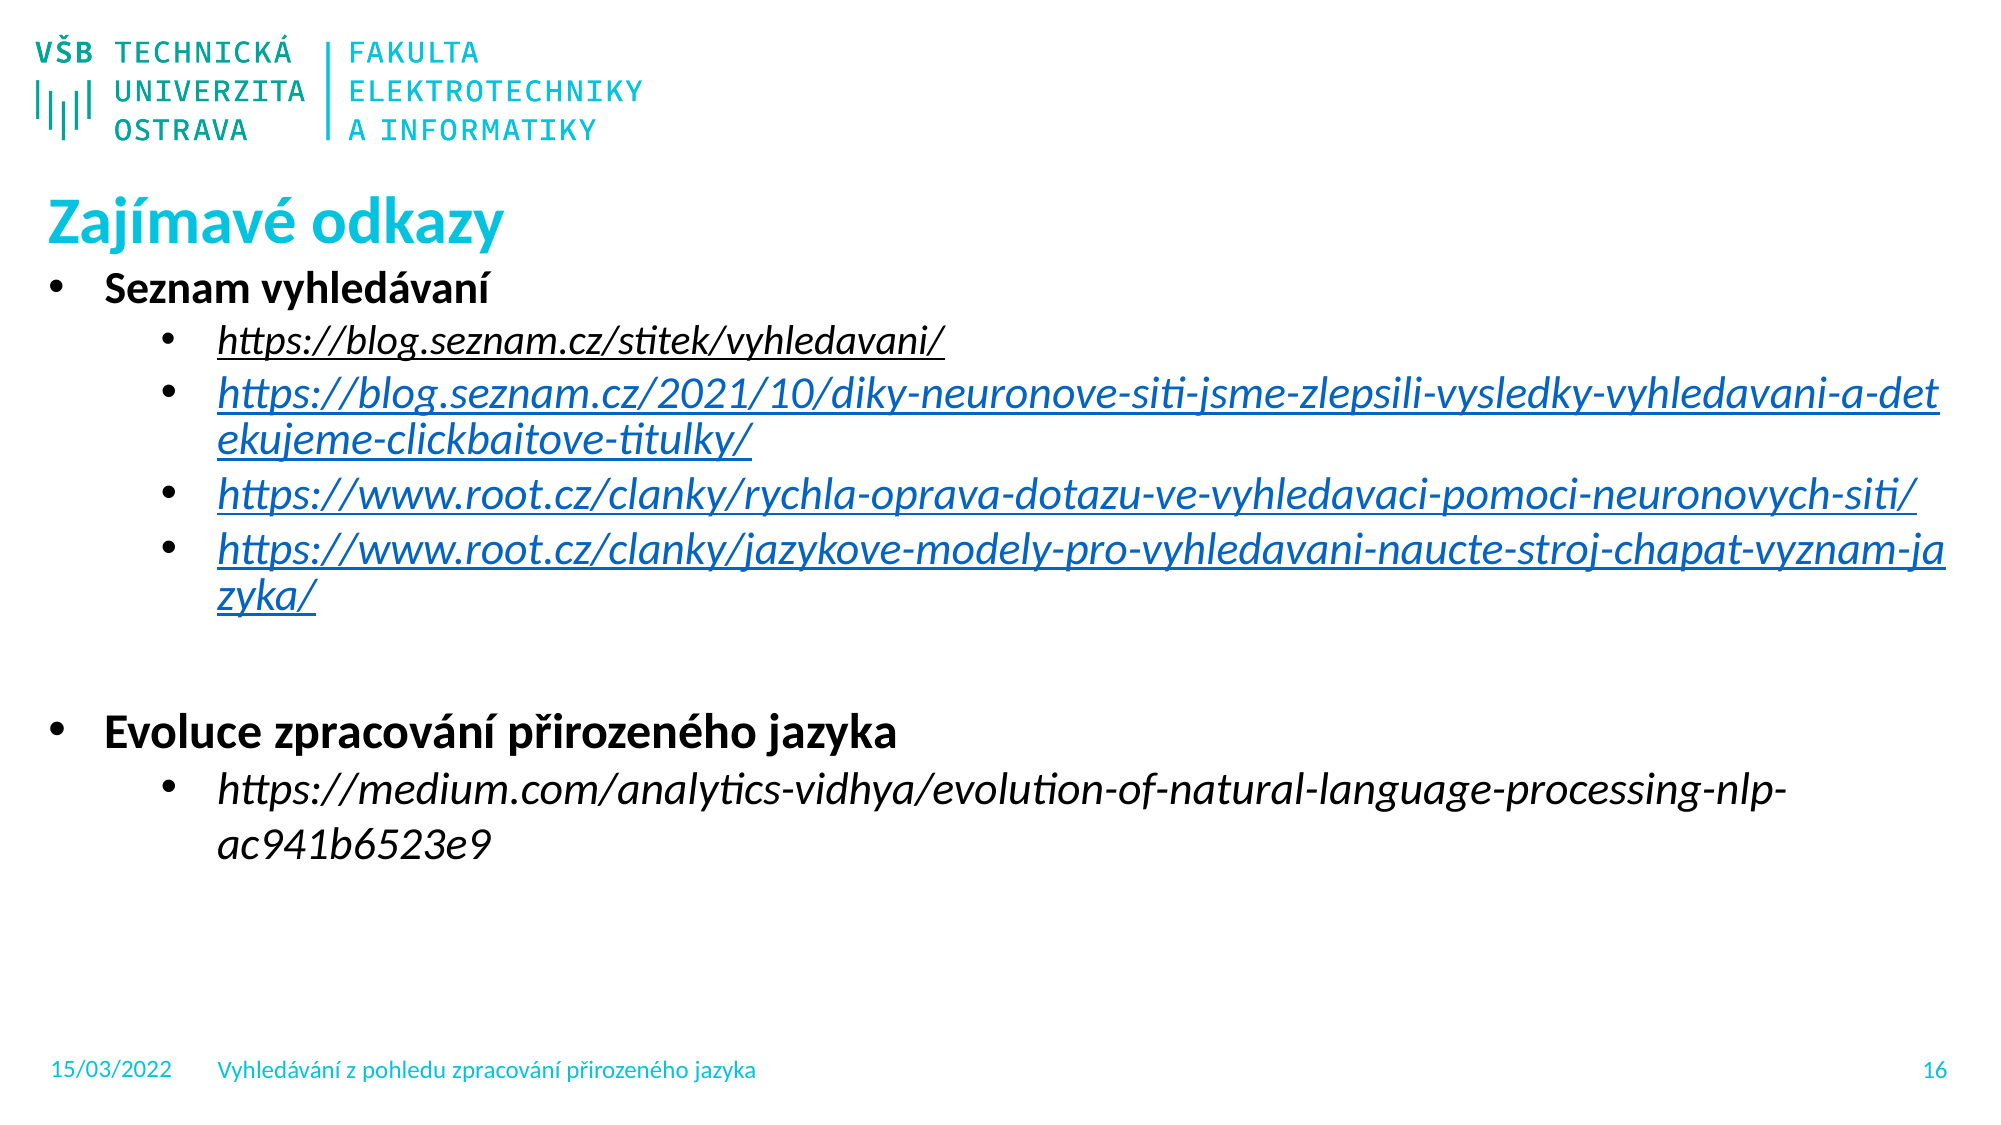

Zajímavé odkazy
Seznam vyhledávaní
https://blog.seznam.cz/stitek/vyhledavani/
https://blog.seznam.cz/2021/10/diky-neuronove-siti-jsme-zlepsili-vysledky-vyhledavani-a-detekujeme-clickbaitove-titulky/
https://www.root.cz/clanky/rychla-oprava-dotazu-ve-vyhledavaci-pomoci-neuronovych-siti/
https://www.root.cz/clanky/jazykove-modely-pro-vyhledavani-naucte-stroj-chapat-vyznam-jazyka/

Evoluce zpracování přirozeného jazyka
https://medium.com/analytics-vidhya/evolution-of-natural-language-processing-nlp-ac941b6523e9
15/03/2022
Vyhledávání z pohledu zpracování přirozeného jazyka
16